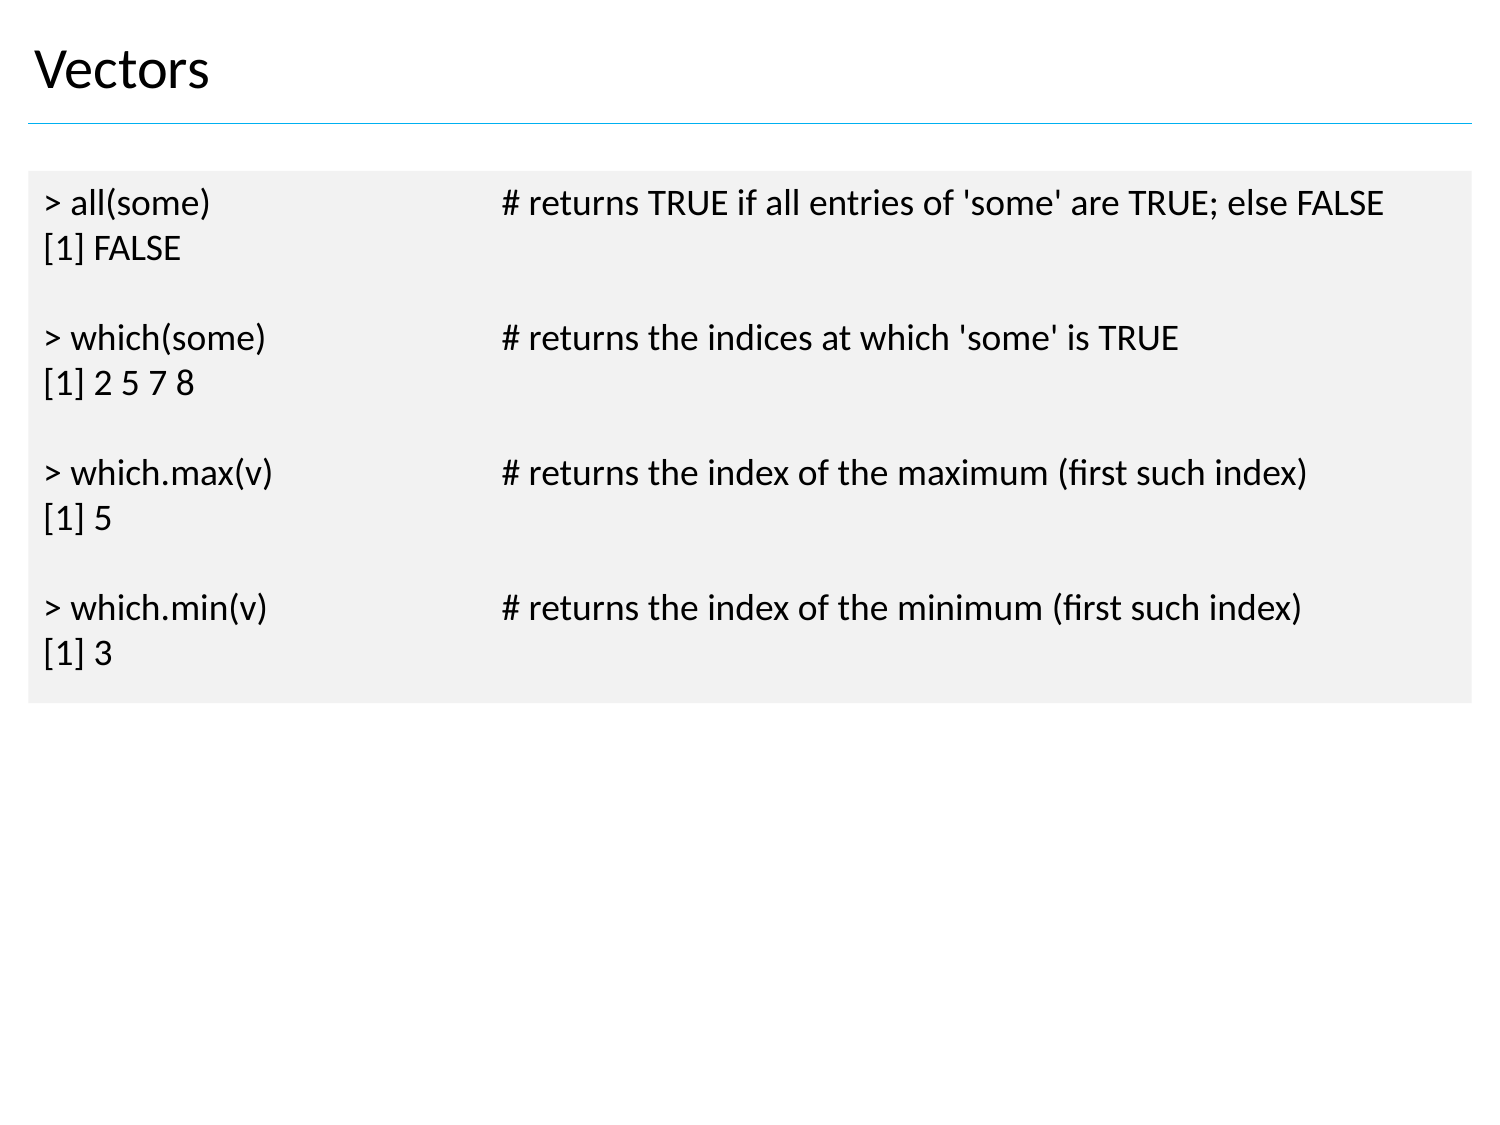

Vectors
> all(some)		 # returns TRUE if all entries of 'some' are TRUE; else FALSE
[1] FALSE

> which(some) 		 # returns the indices at which 'some' is TRUE
[1] 2 5 7 8

> which.max(v) 		 # returns the index of the maximum (first such index)
[1] 5

> which.min(v) 		 # returns the index of the minimum (first such index)
[1] 3